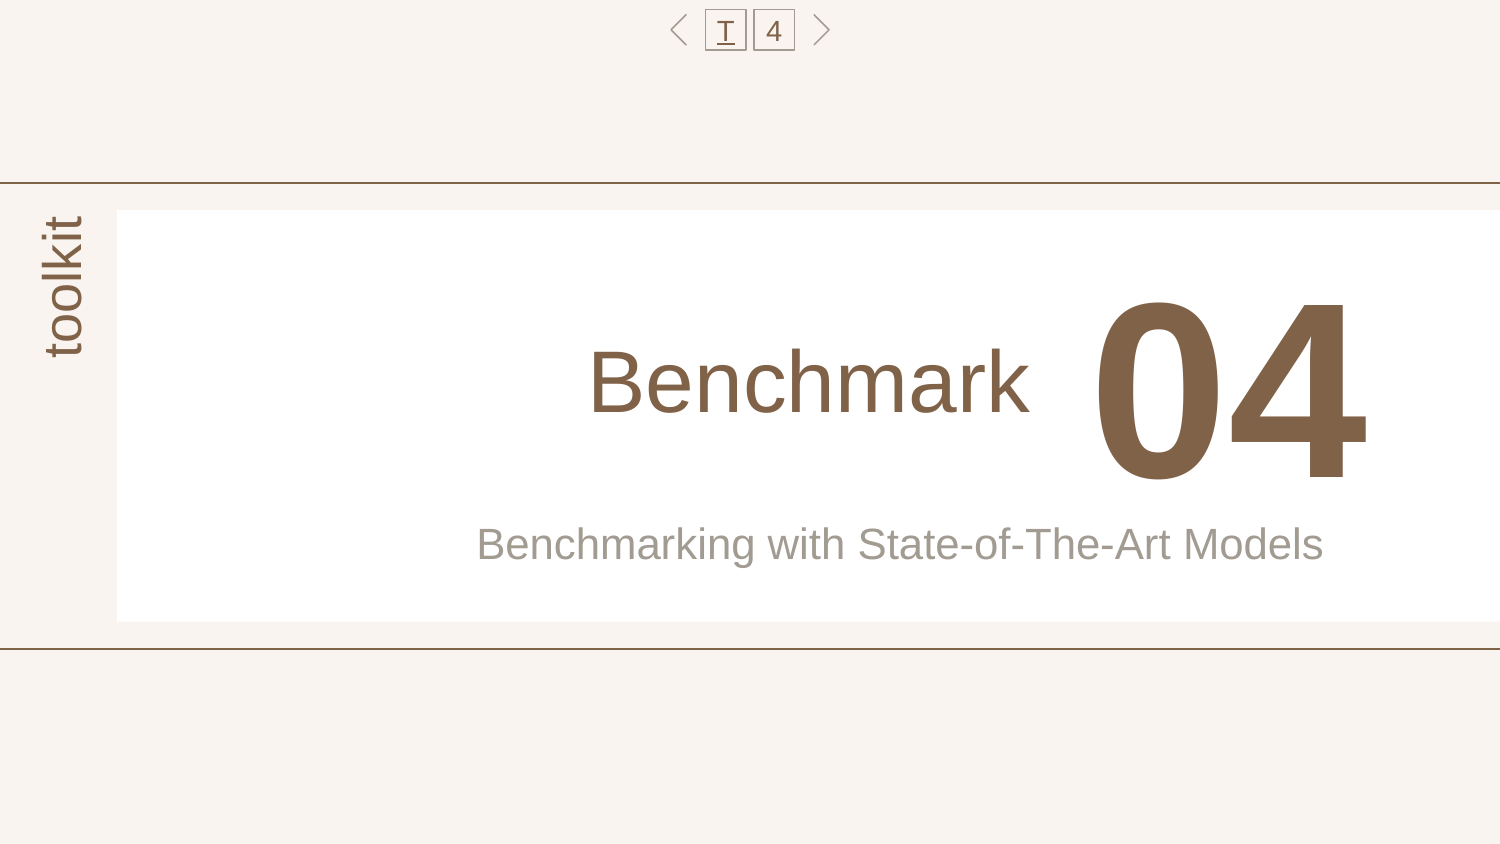

T
4

# Benchmark
04
toolkit
Benchmarking with State-of-The-Art Models